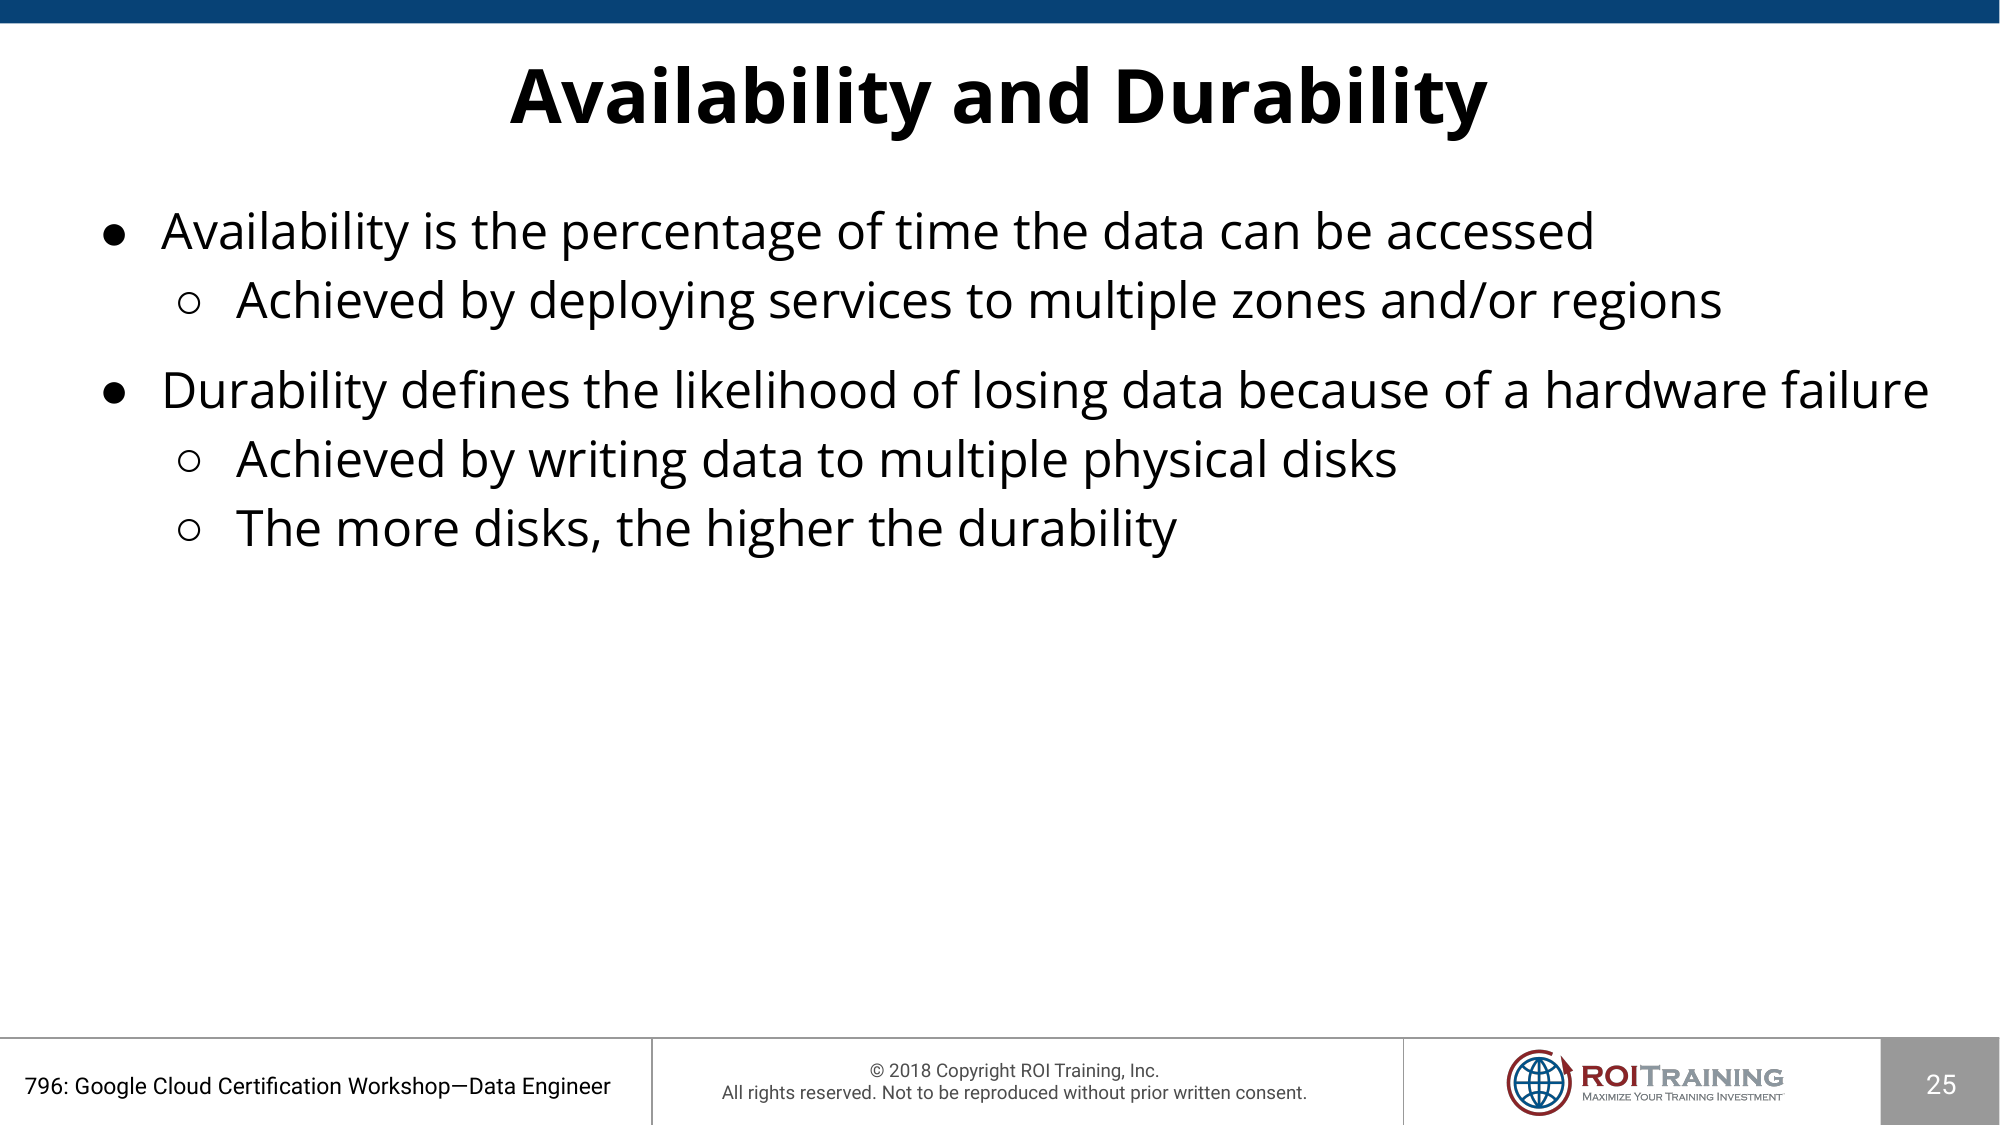

# Availability and Durability
Availability is the percentage of time the data can be accessed
Achieved by deploying services to multiple zones and/or regions
Durability defines the likelihood of losing data because of a hardware failure
Achieved by writing data to multiple physical disks
The more disks, the higher the durability